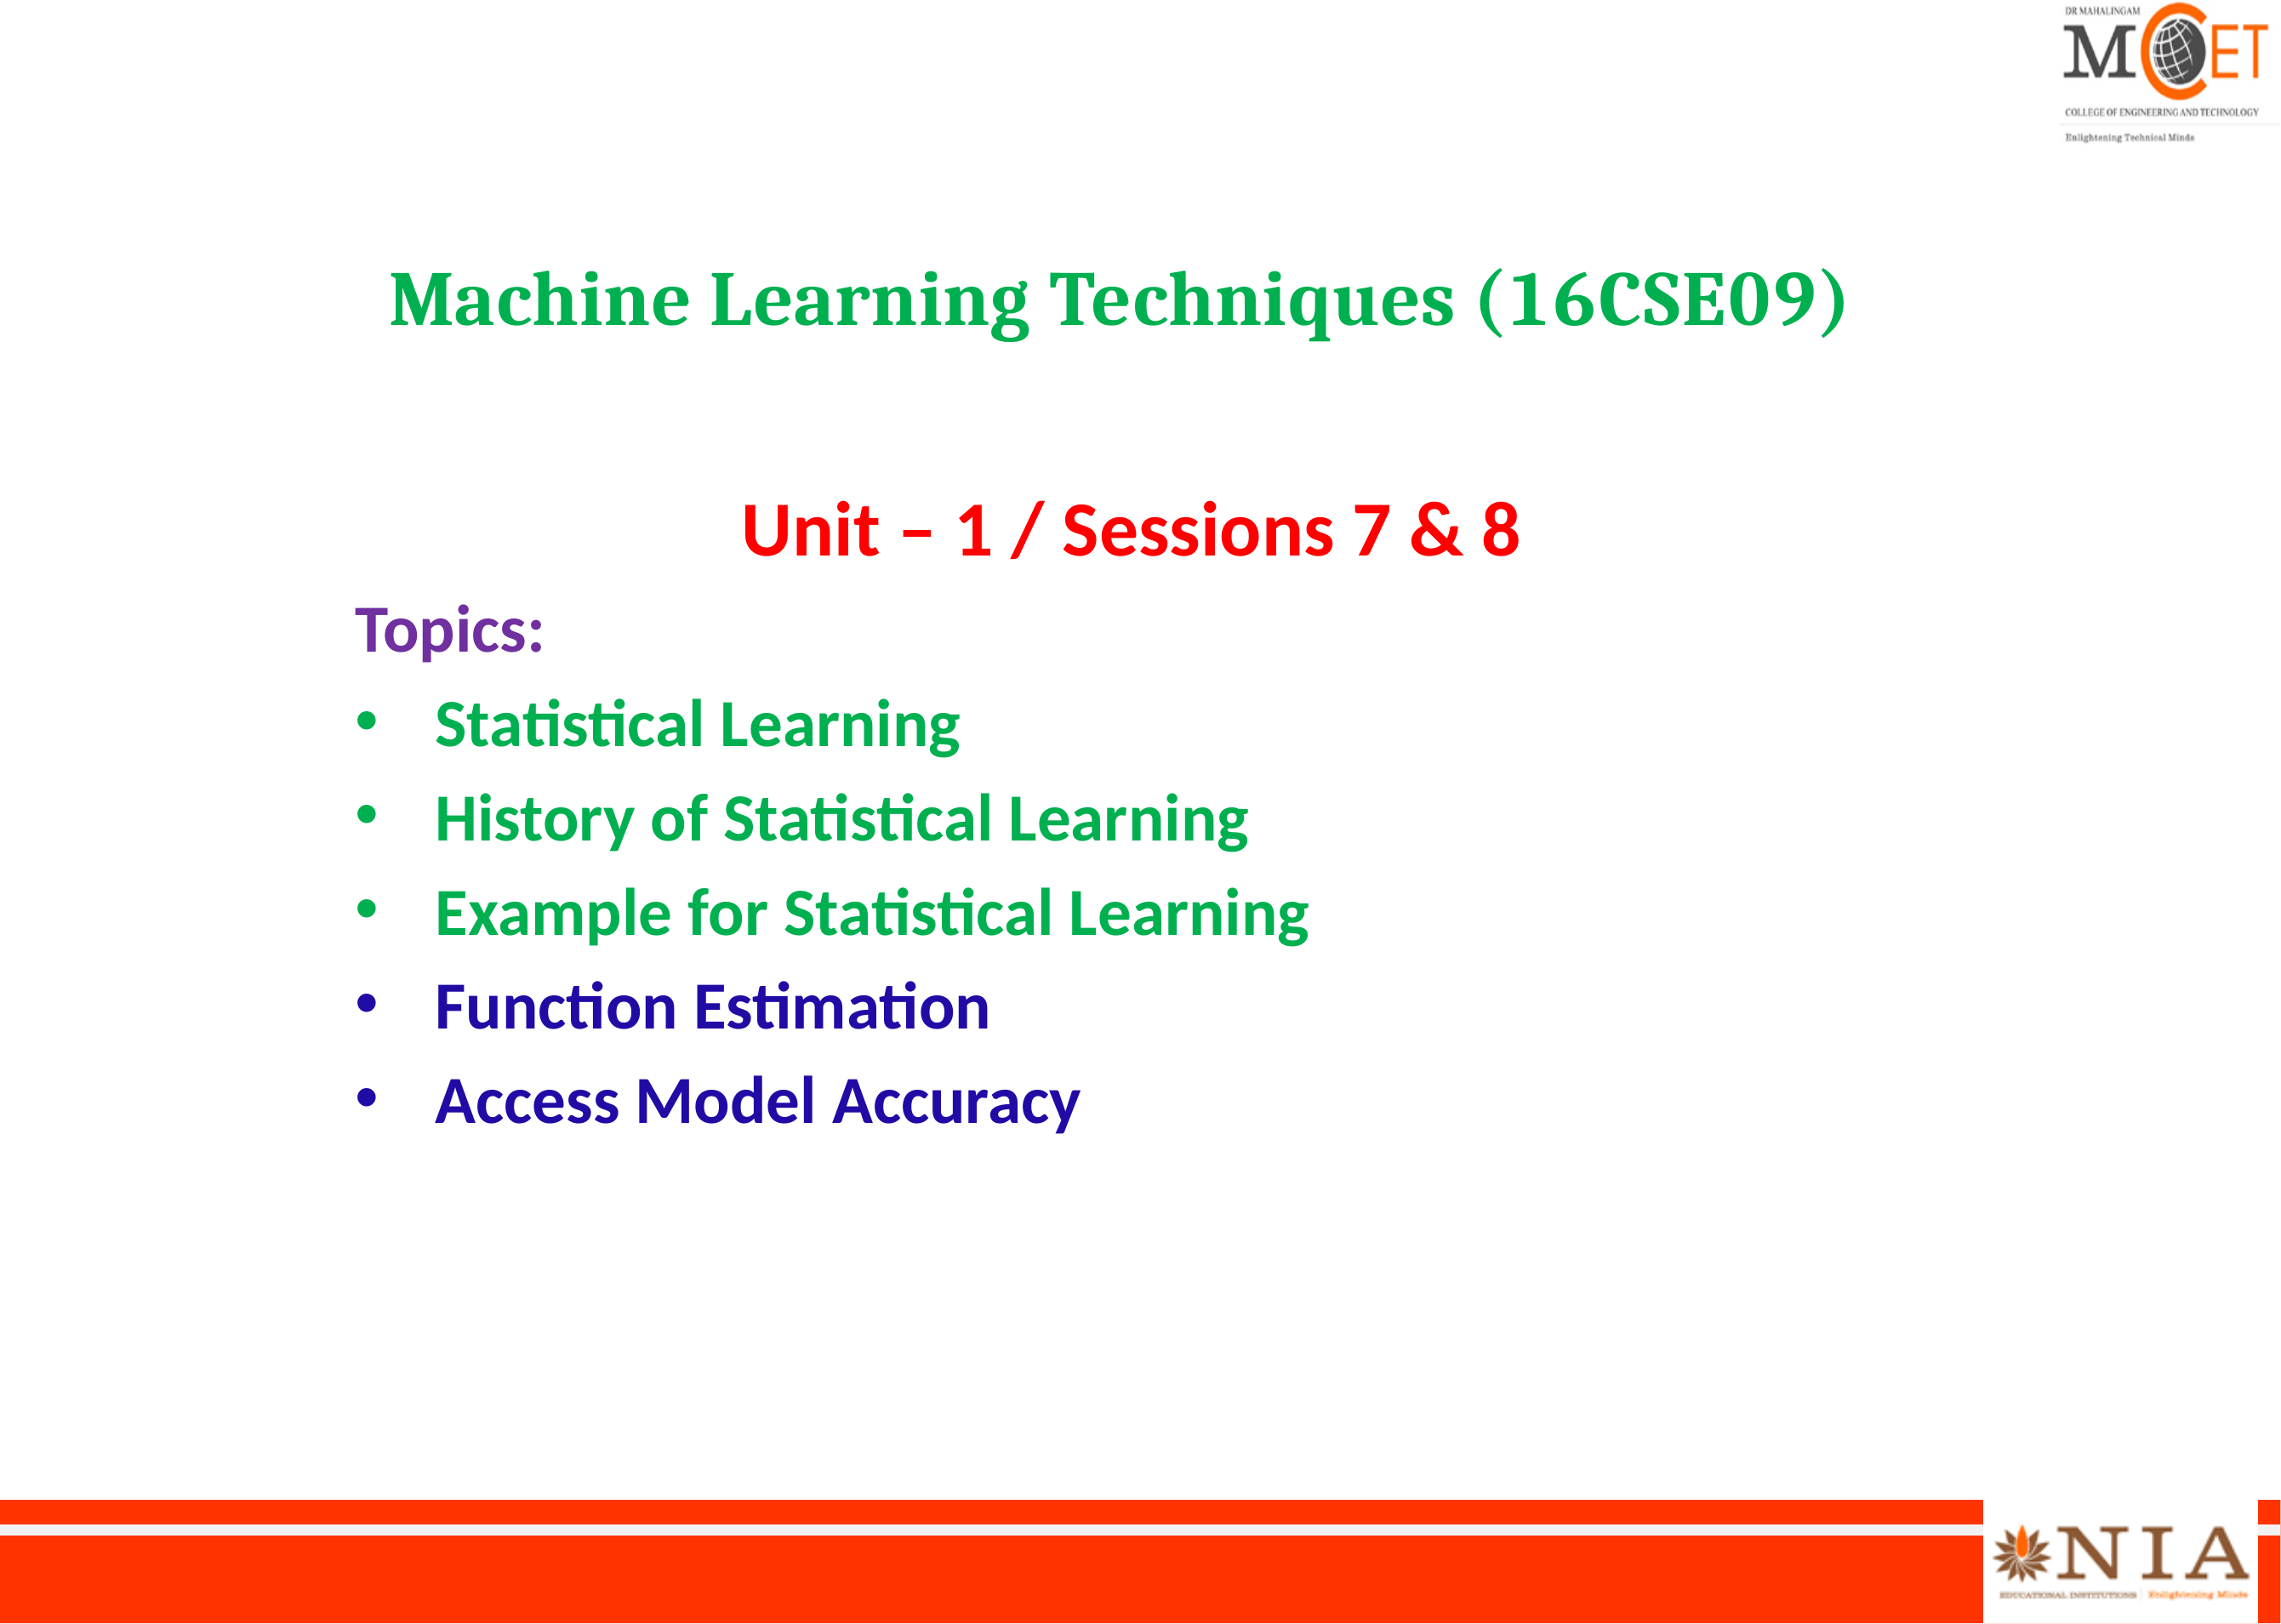

# Machine Learning Techniques (16CSE09)
Unit – 1 / Sessions 7 & 8
Topics:
Statistical Learning
History of Statistical Learning
Example for Statistical Learning
Function Estimation
Access Model Accuracy